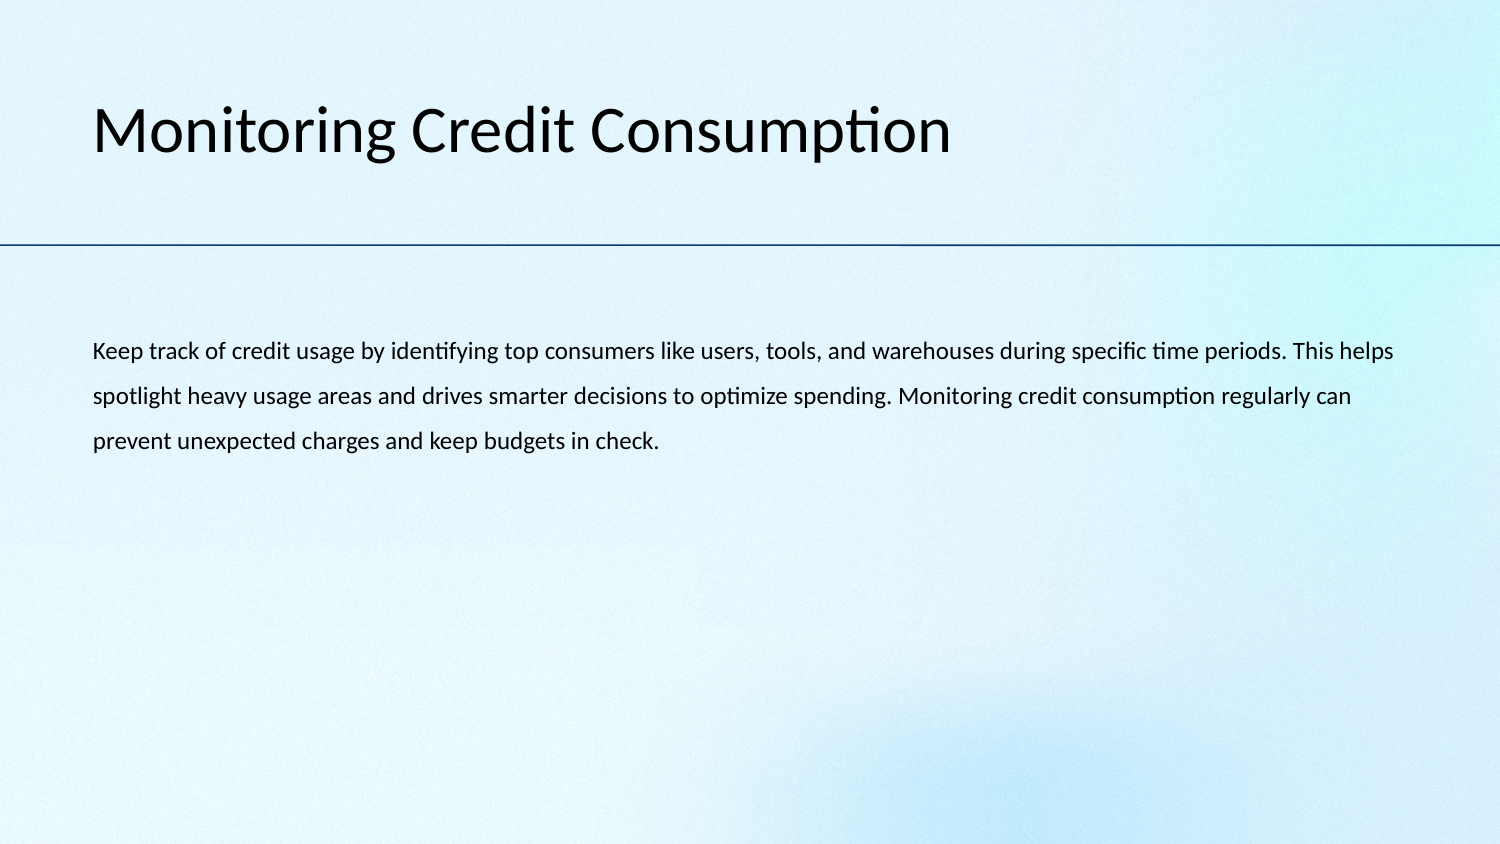

Monitoring Credit Consumption
Keep track of credit usage by identifying top consumers like users, tools, and warehouses during specific time periods. This helps spotlight heavy usage areas and drives smarter decisions to optimize spending. Monitoring credit consumption regularly can prevent unexpected charges and keep budgets in check.